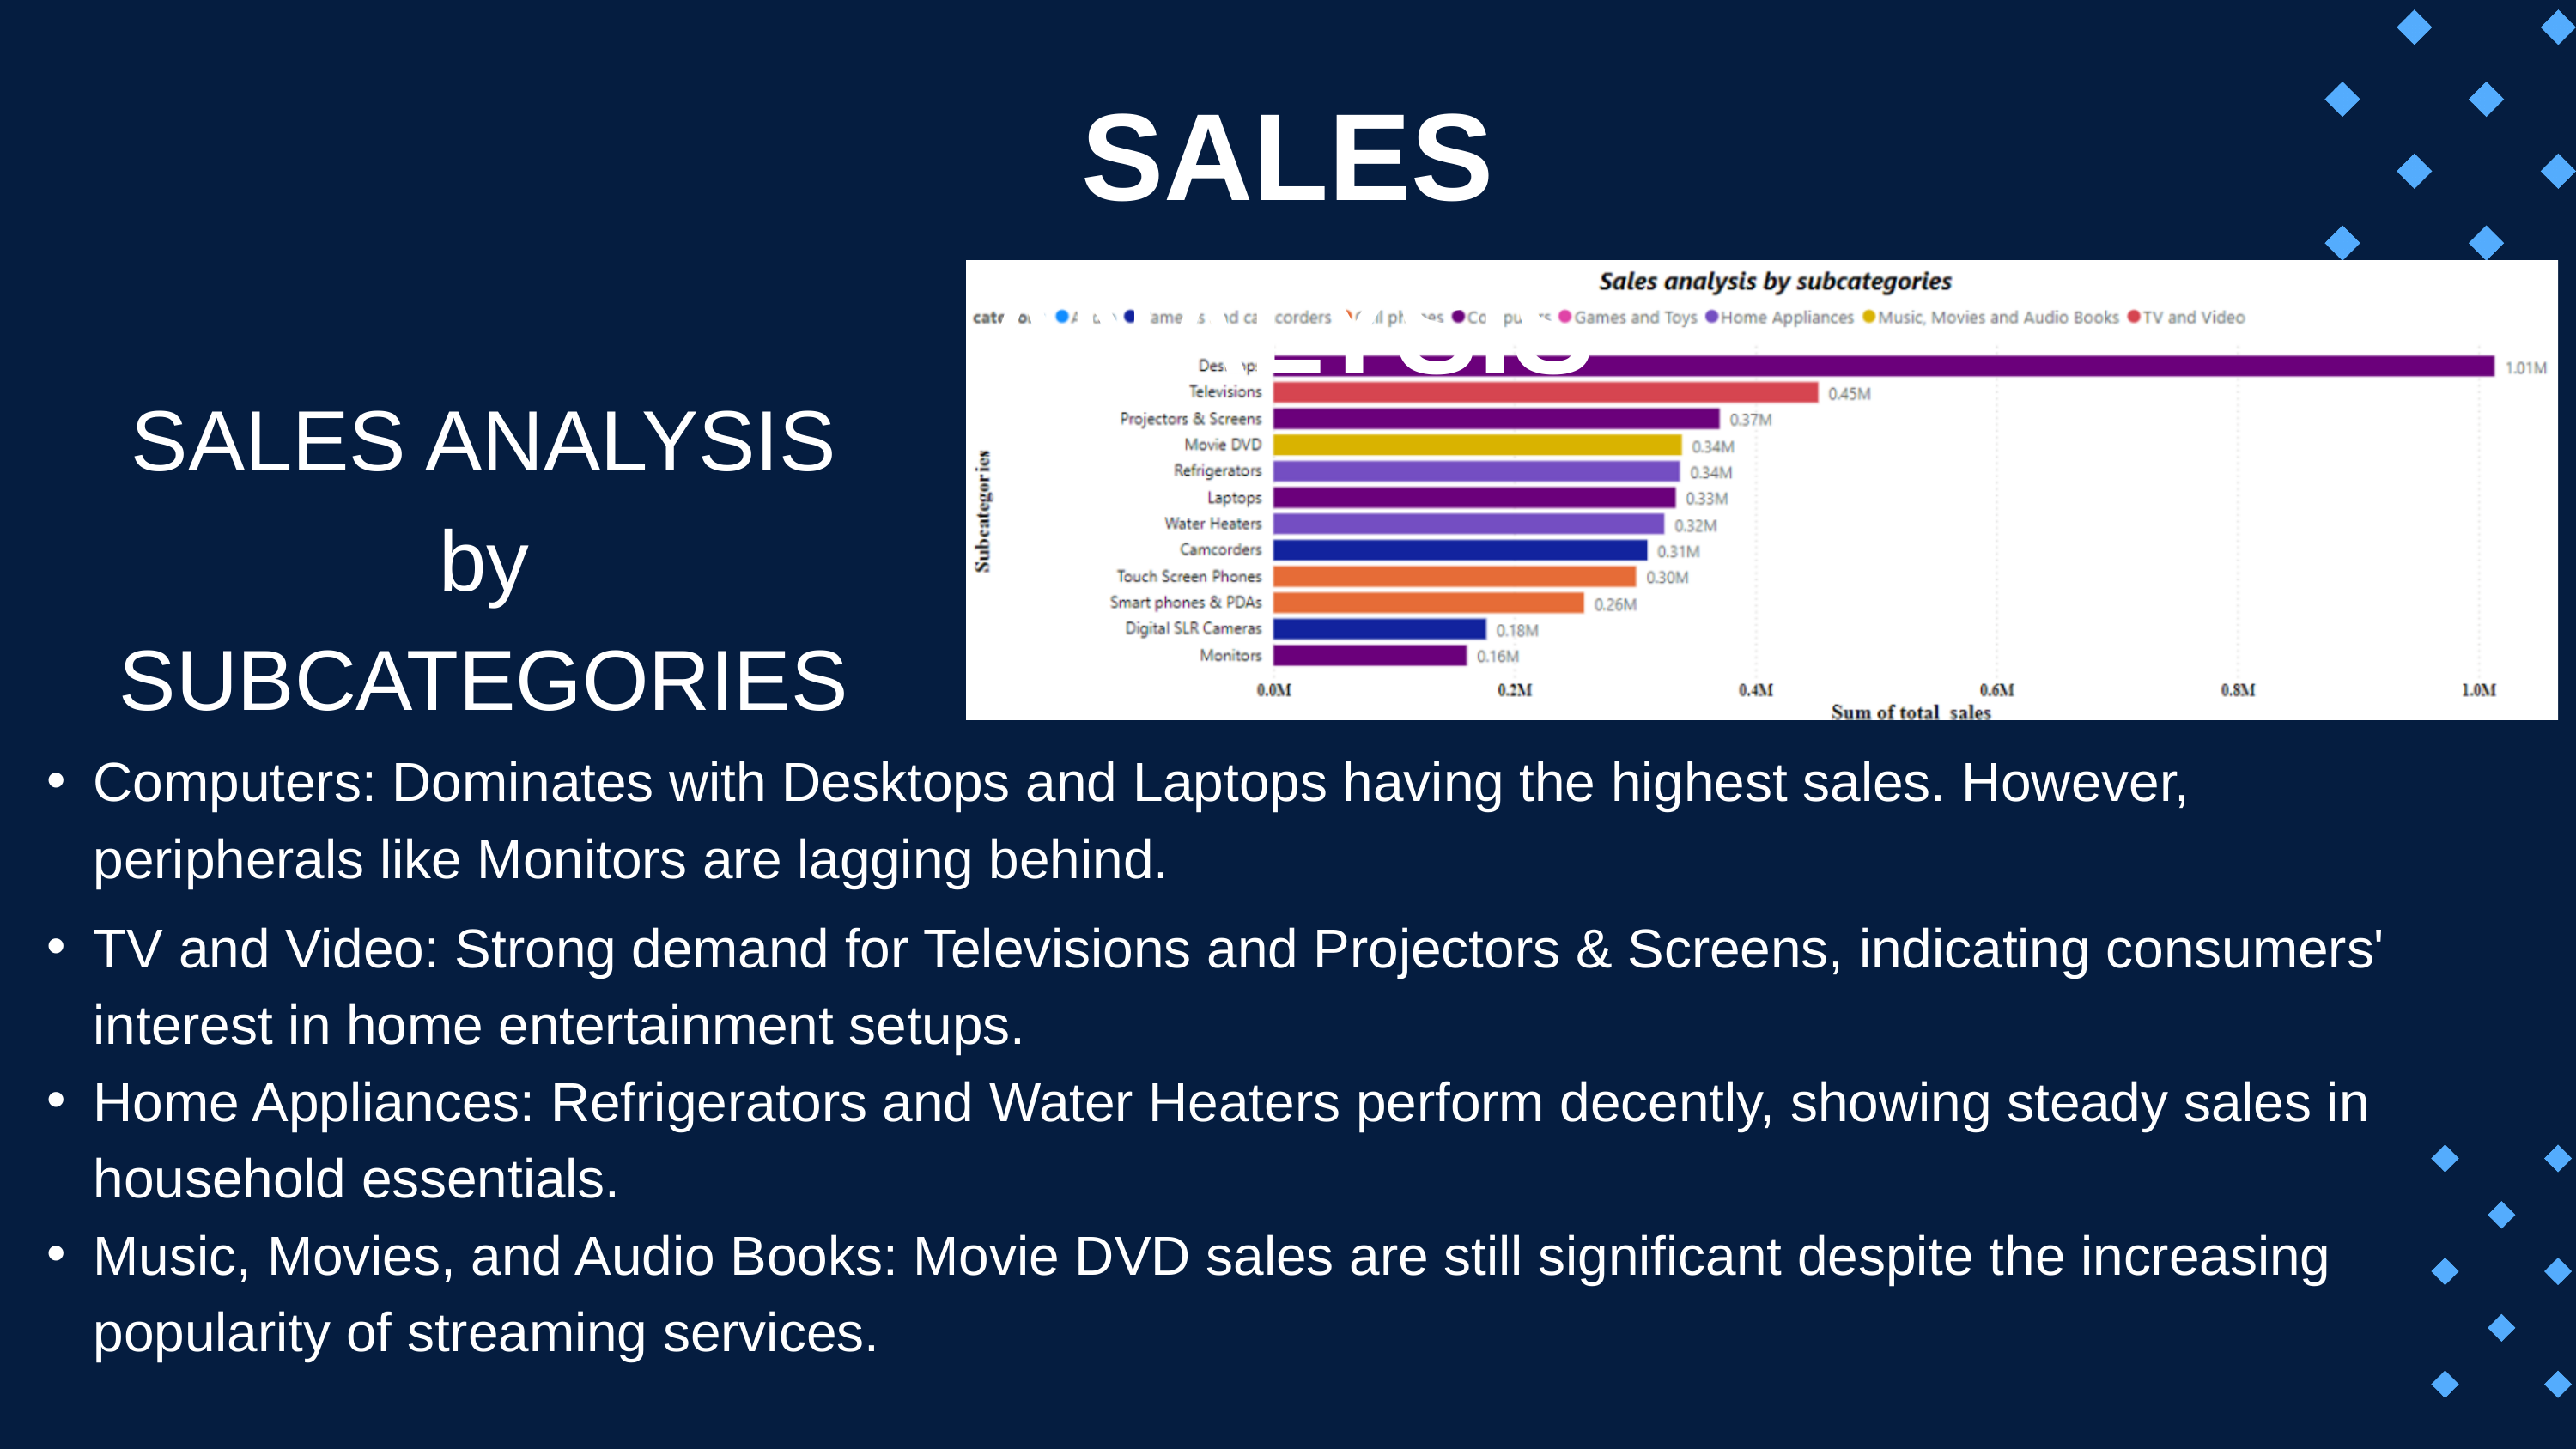

SALES ANALYSIS

SALES ANALYSIS
by SUBCATEGORIES
Computers: Dominates with Desktops and Laptops having the highest sales. However, peripherals like Monitors are lagging behind.
TV and Video: Strong demand for Televisions and Projectors & Screens, indicating consumers' interest in home entertainment setups.
Home Appliances: Refrigerators and Water Heaters perform decently, showing steady sales in household essentials.
Music, Movies, and Audio Books: Movie DVD sales are still significant despite the increasing popularity of streaming services.